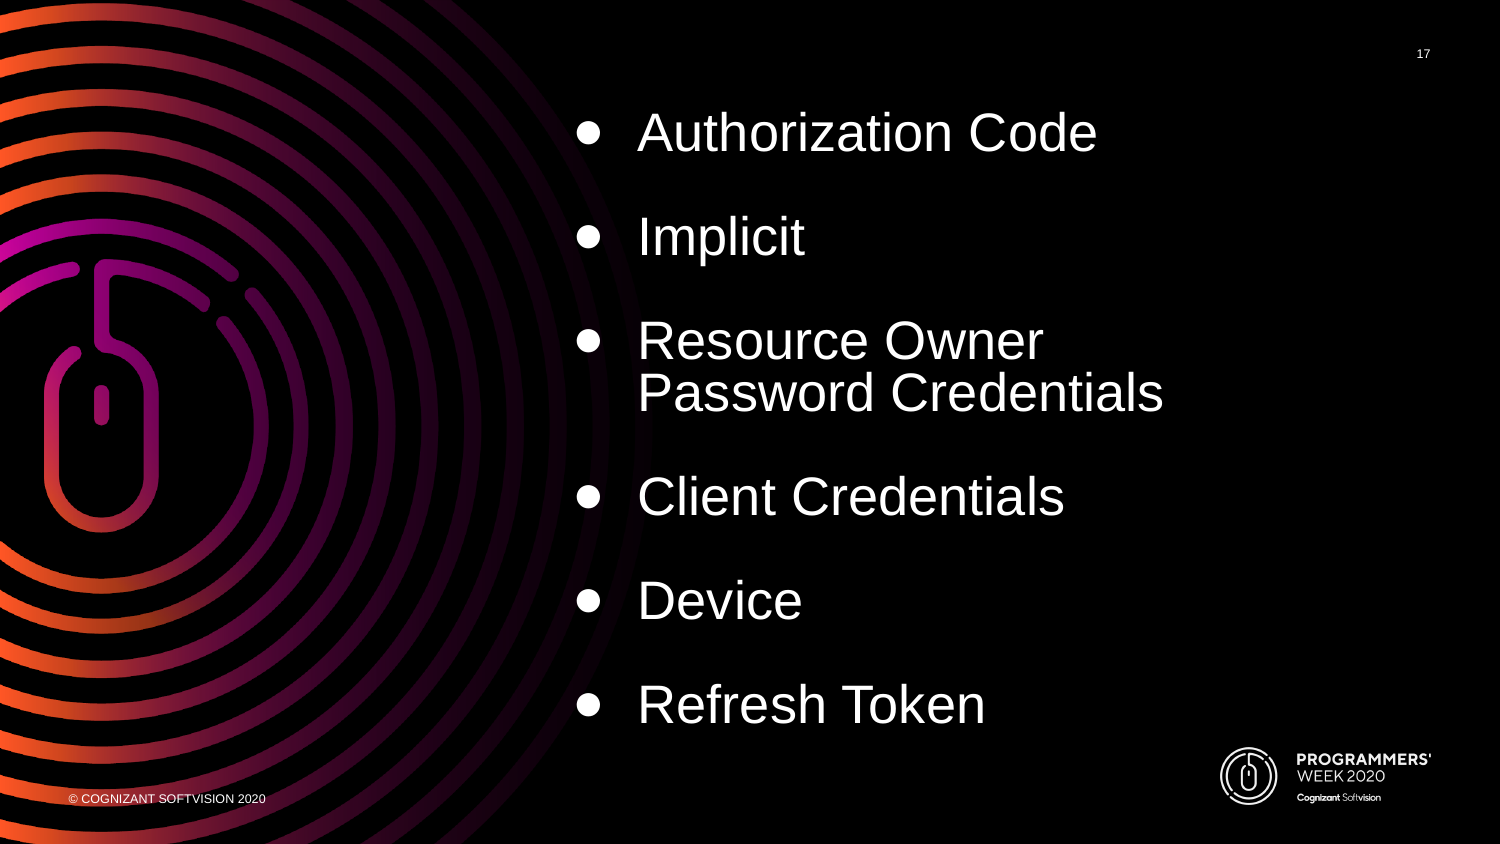

Authorization Code

Implicit

Resource Owner
Password Credentials

Client Credentials

Device

Refresh Token